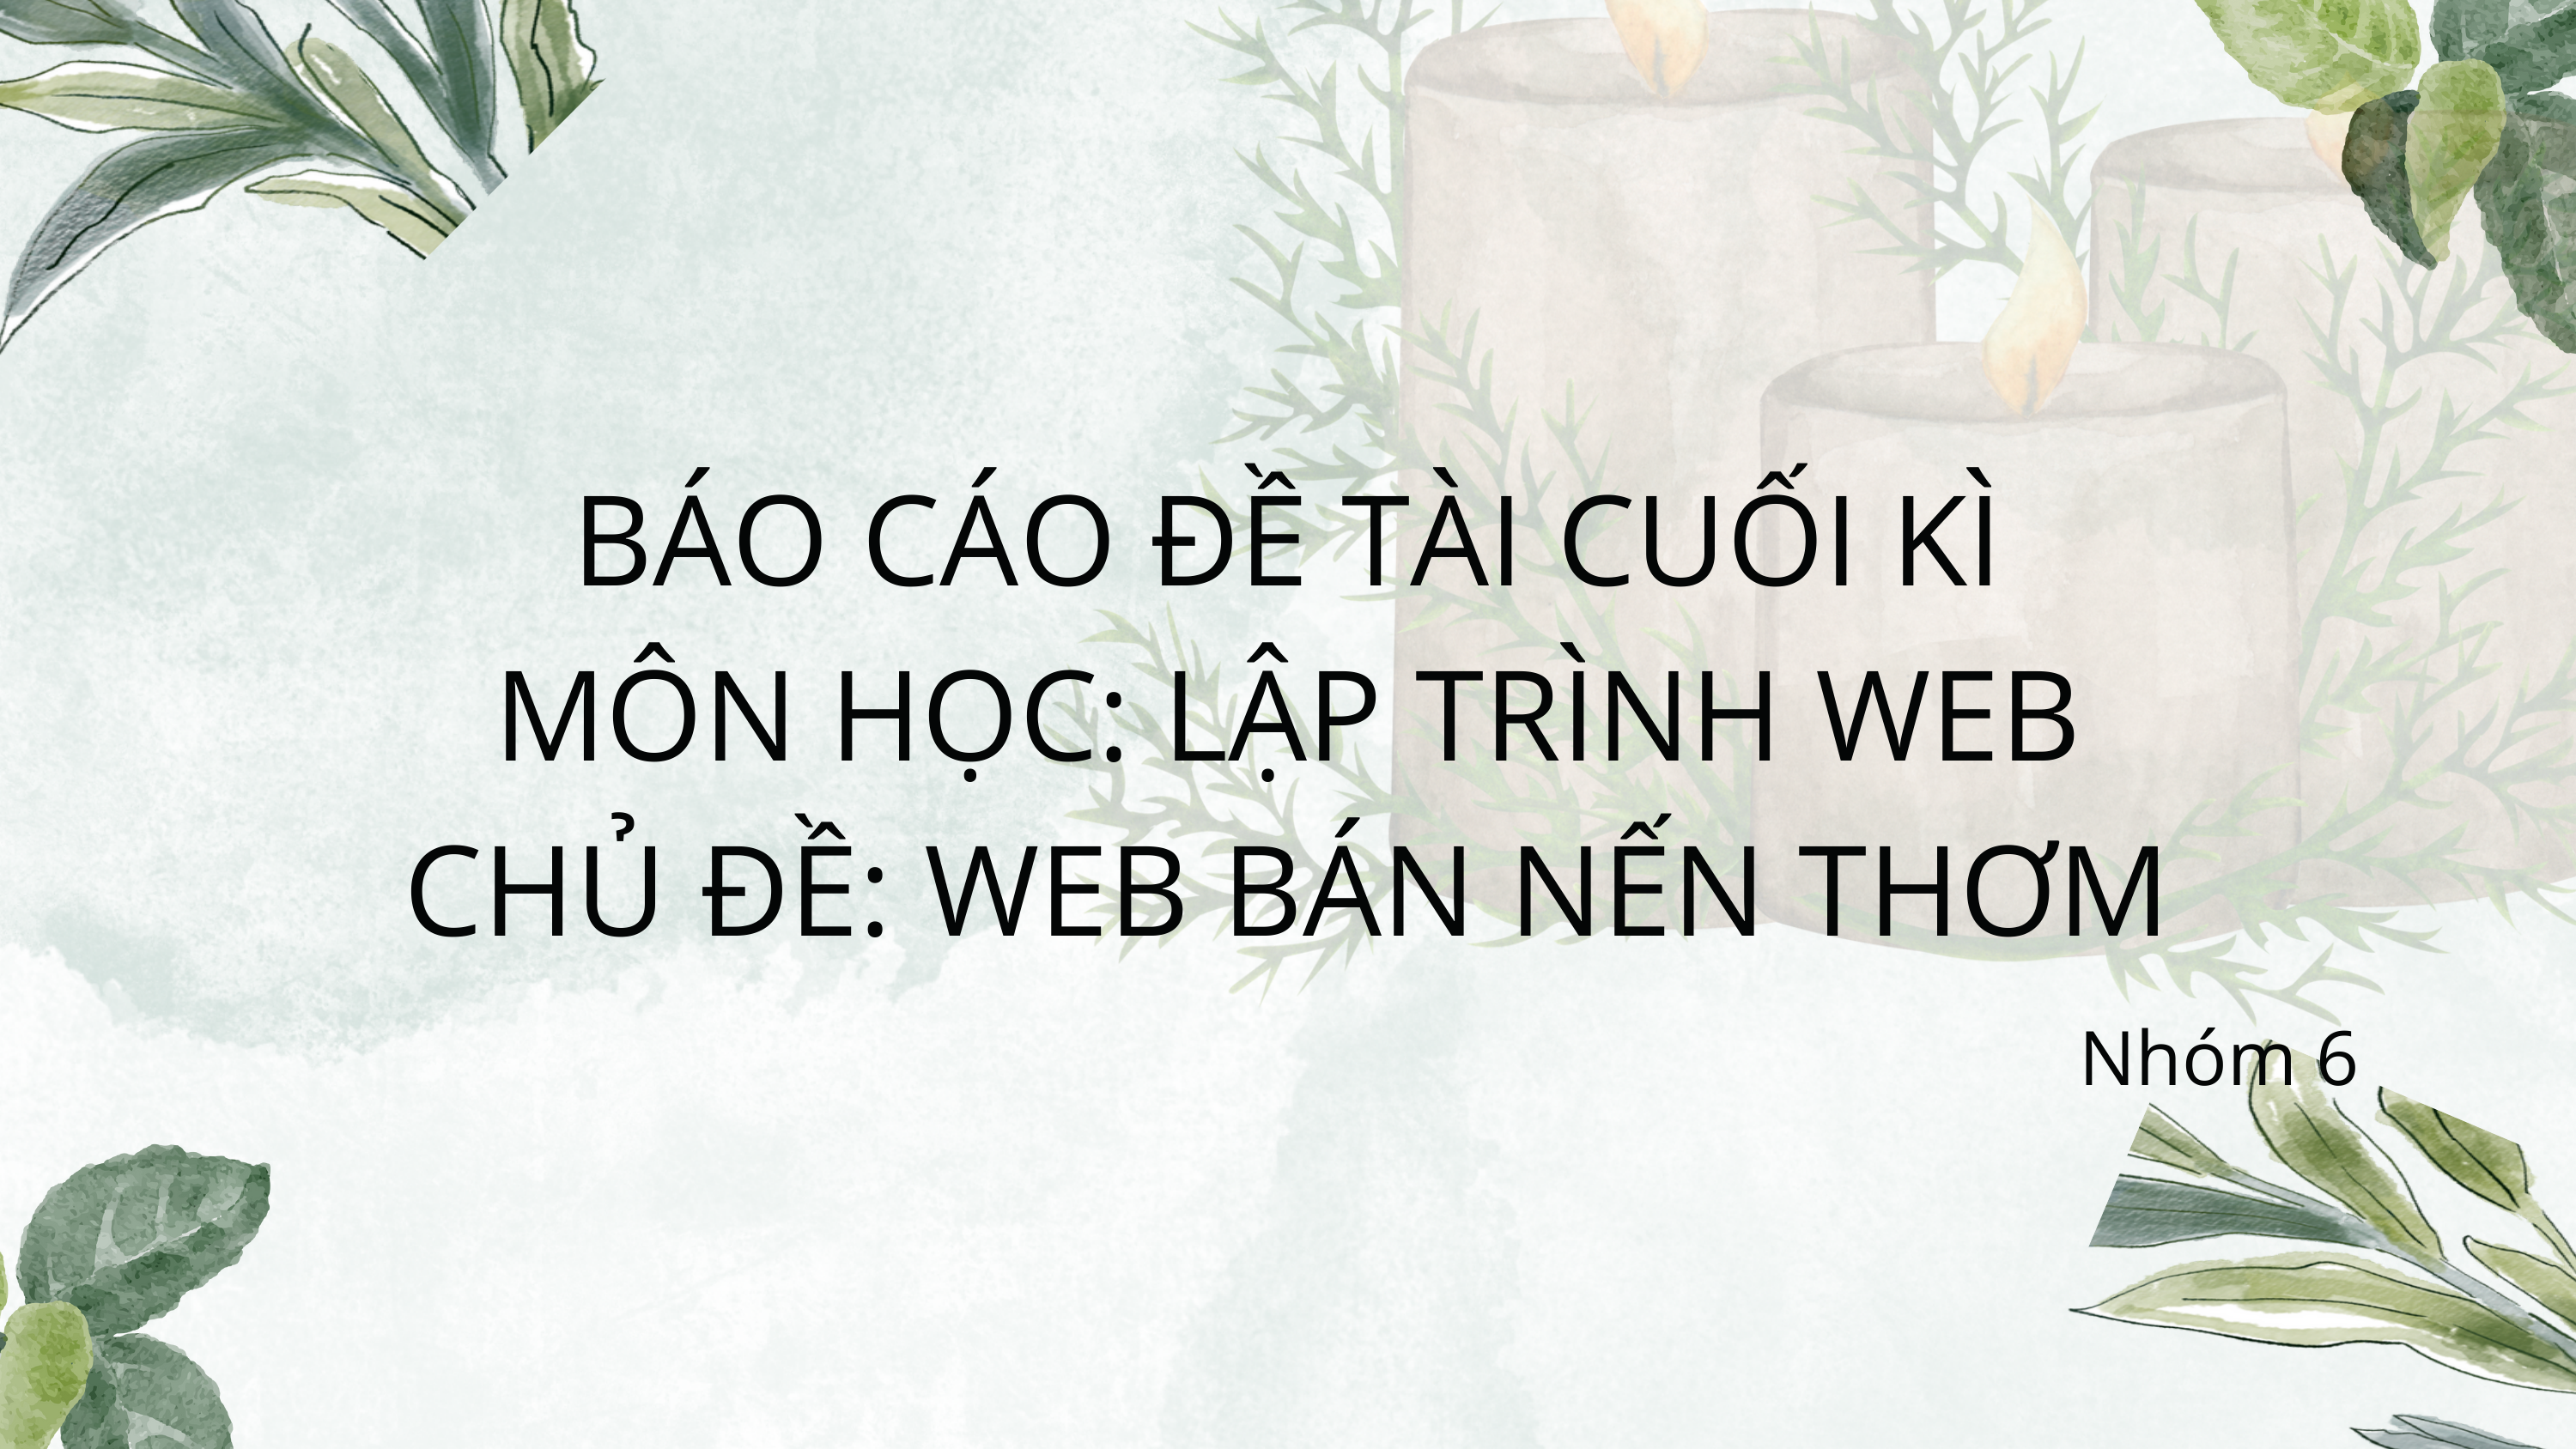

BÁO CÁO ĐỀ TÀI CUỐI KÌ
MÔN HỌC: LẬP TRÌNH WEB
CHỦ ĐỀ: WEB BÁN NẾN THƠM
Nhóm 6